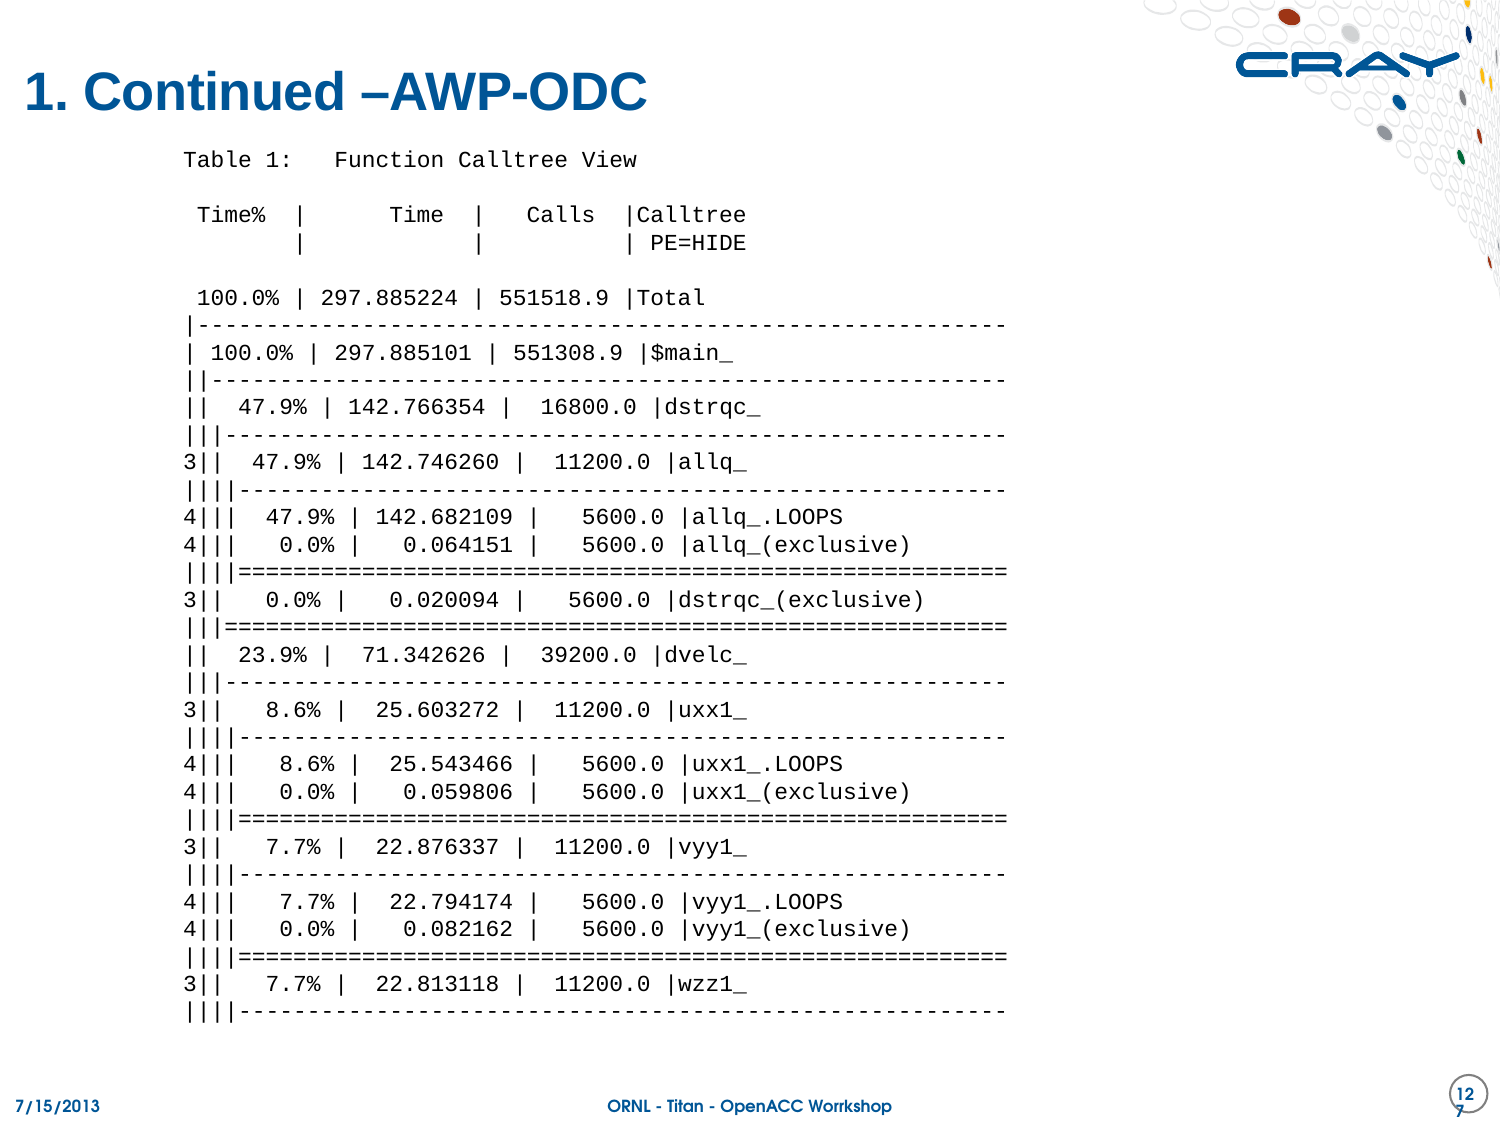

# 1. Continued –AWP-ODC
Table 1:   Function Calltree View

 Time%  |      Time  |   Calls  |Calltree
        |            |          | PE=HIDE

 100.0% | 297.885224 | 551518.9 |Total
|-----------------------------------------------------------
| 100.0% | 297.885101 | 551308.9 |$main_
||----------------------------------------------------------
||  47.9% | 142.766354 |  16800.0 |dstrqc_
|||---------------------------------------------------------
3||  47.9% | 142.746260 |  11200.0 |allq_
||||--------------------------------------------------------
4|||  47.9% | 142.682109 |   5600.0 |allq_.LOOPS
4|||   0.0% |   0.064151 |   5600.0 |allq_(exclusive)
||||========================================================
3||   0.0% |   0.020094 |   5600.0 |dstrqc_(exclusive)
|||=========================================================
||  23.9% |  71.342626 |  39200.0 |dvelc_
|||---------------------------------------------------------
3||   8.6% |  25.603272 |  11200.0 |uxx1_
||||--------------------------------------------------------
4|||   8.6% |  25.543466 |   5600.0 |uxx1_.LOOPS
4|||   0.0% |   0.059806 |   5600.0 |uxx1_(exclusive)
||||========================================================
3||   7.7% |  22.876337 |  11200.0 |vyy1_
||||--------------------------------------------------------
4|||   7.7% |  22.794174 |   5600.0 |vyy1_.LOOPS
4|||   0.0% |   0.082162 |   5600.0 |vyy1_(exclusive)
||||========================================================
3||   7.7% |  22.813118 |  11200.0 |wzz1_
||||--------------------------------------------------------

127
7/15/2013
ORNL - Titan - OpenACC Worrkshop